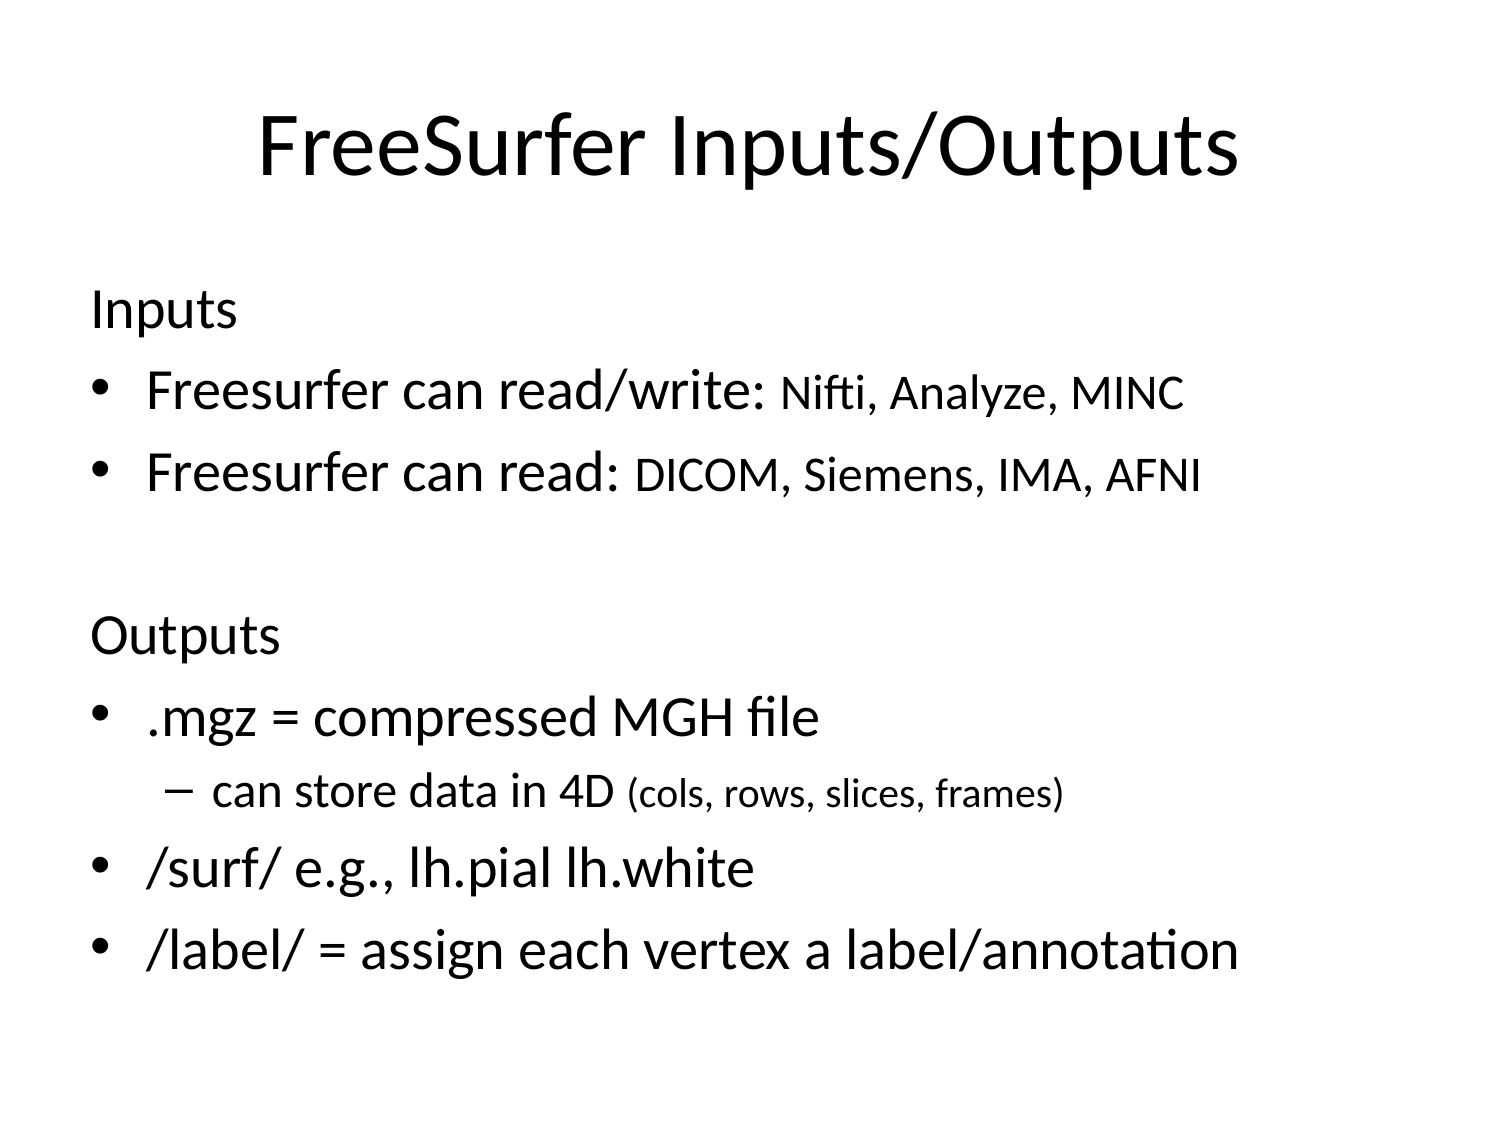

# FreeSurfer Inputs/Outputs
Inputs
Freesurfer can read/write: Nifti, Analyze, MINC
Freesurfer can read: DICOM, Siemens, IMA, AFNI

Outputs
.mgz = compressed MGH file
can store data in 4D (cols, rows, slices, frames)
/surf/ e.g., lh.pial lh.white
/label/ = assign each vertex a label/annotation